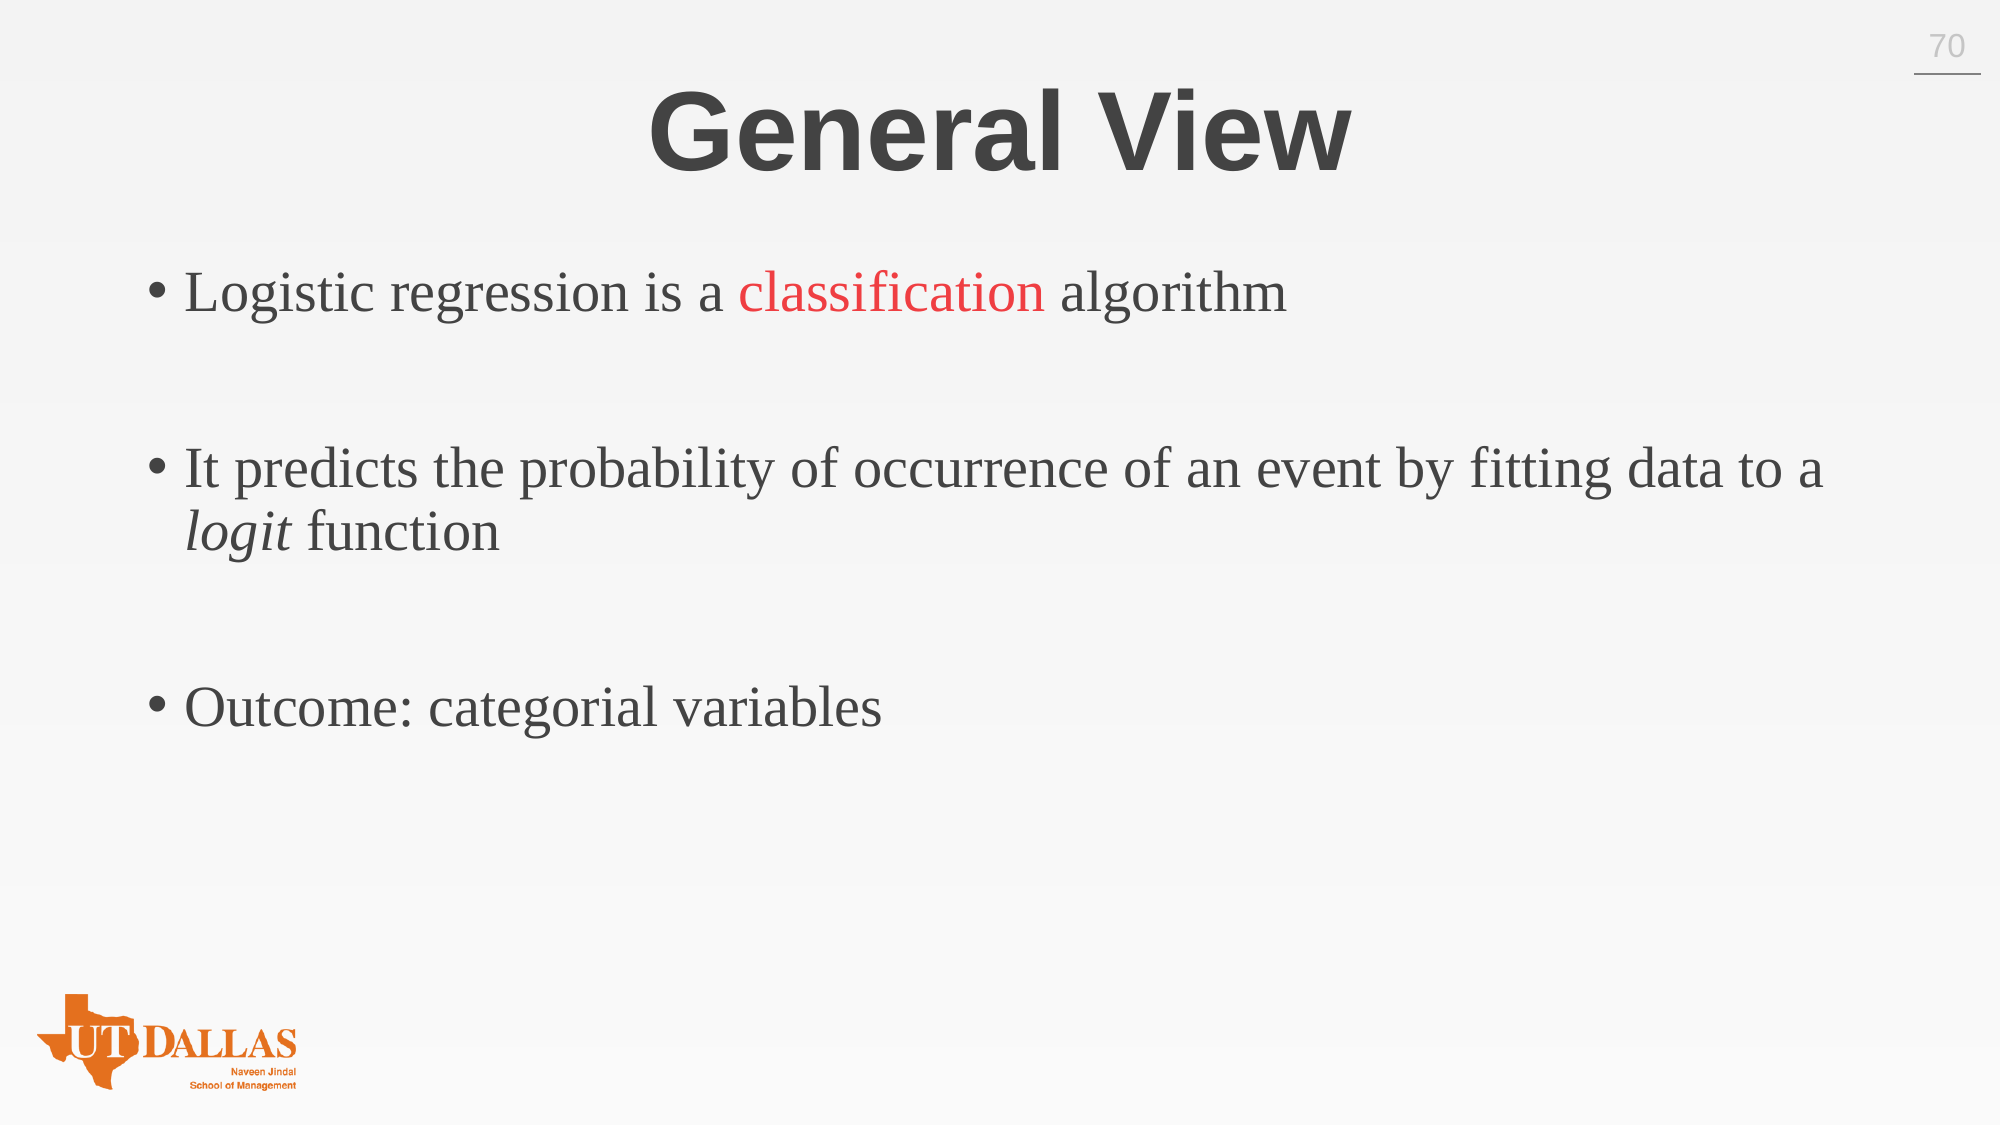

70
# General View
Logistic regression is a classification algorithm

It predicts the probability of occurrence of an event by fitting data to a logit function

Outcome: categorial variables